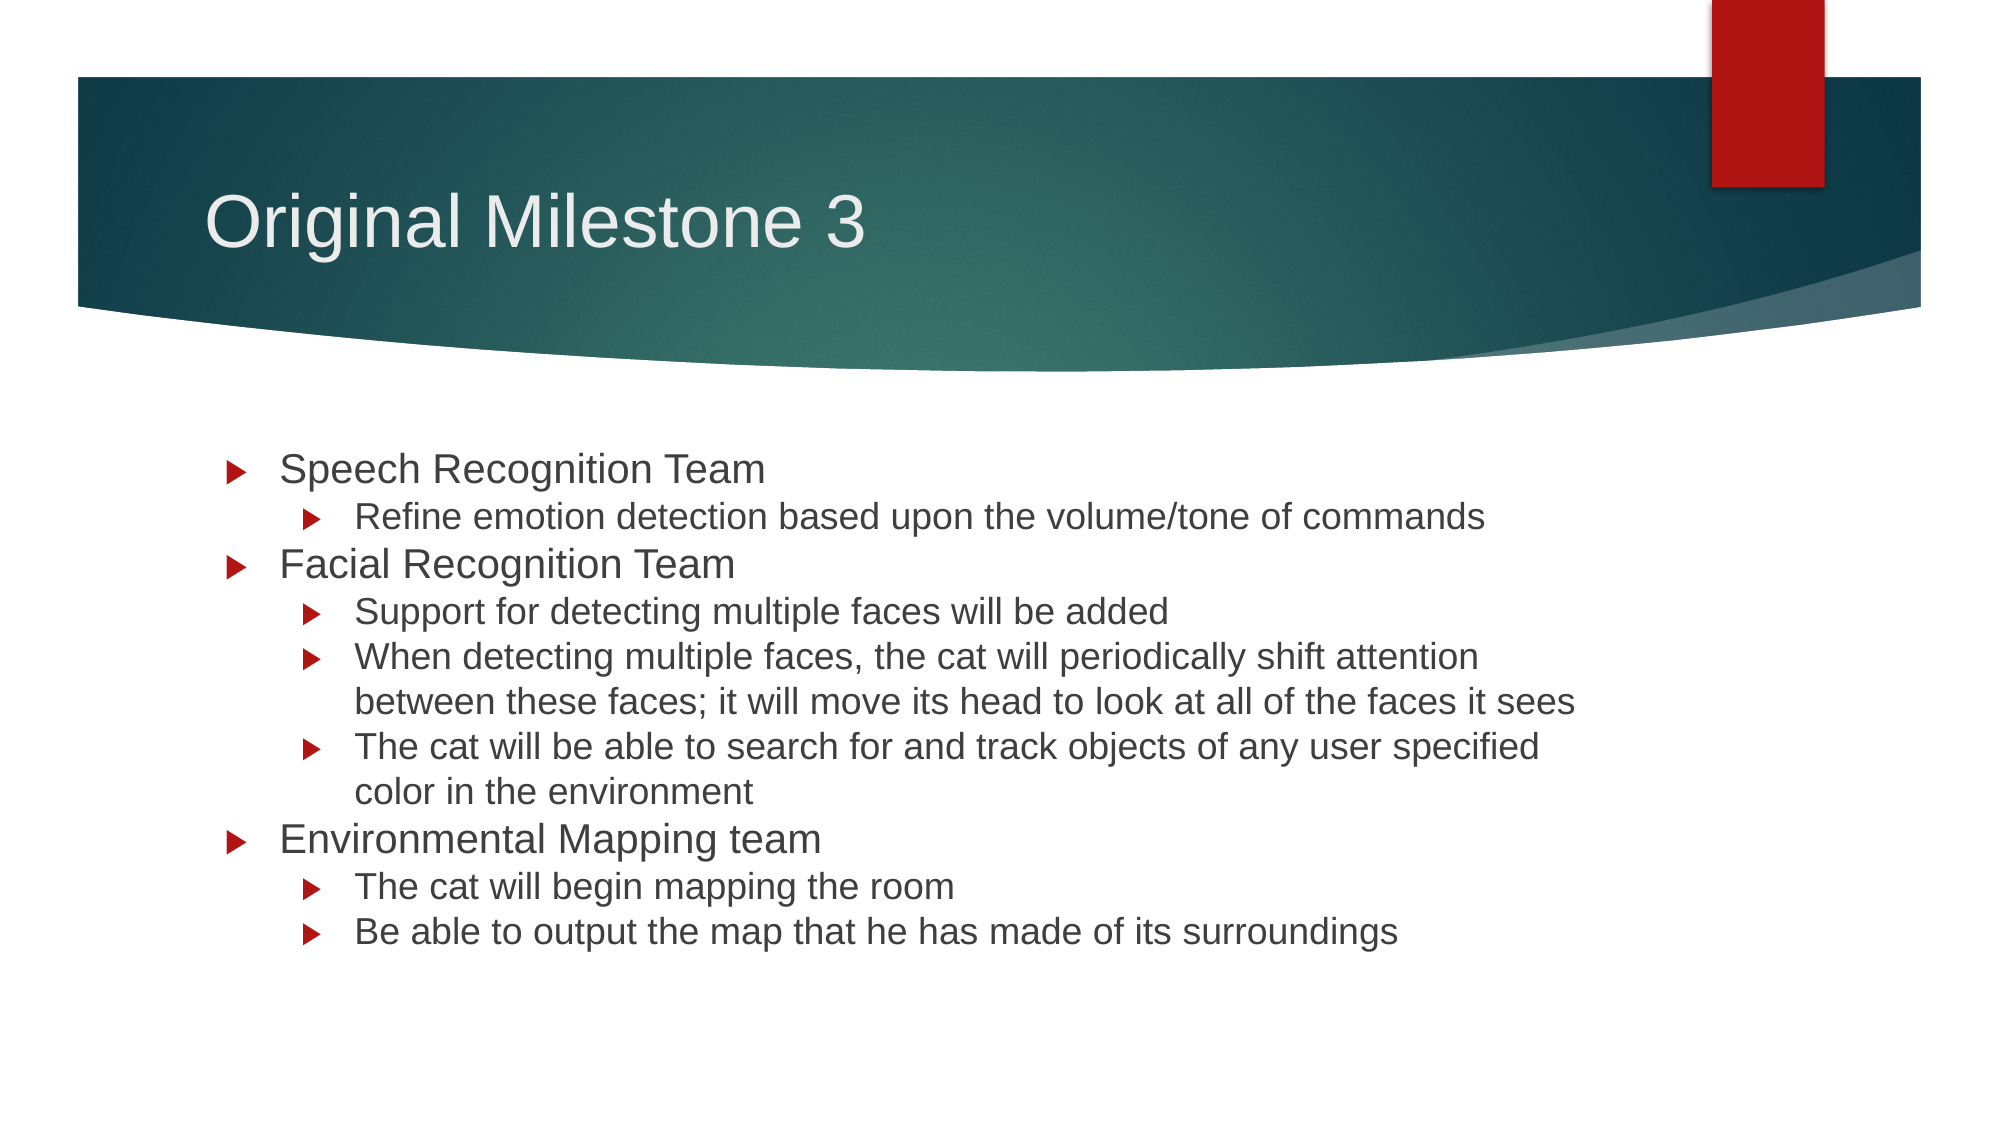

# Original Milestone 3
Speech Recognition Team
Refine emotion detection based upon the volume/tone of commands
Facial Recognition Team
Support for detecting multiple faces will be added
When detecting multiple faces, the cat will periodically shift attention between these faces; it will move its head to look at all of the faces it sees
The cat will be able to search for and track objects of any user specified color in the environment
Environmental Mapping team
The cat will begin mapping the room
Be able to output the map that he has made of its surroundings